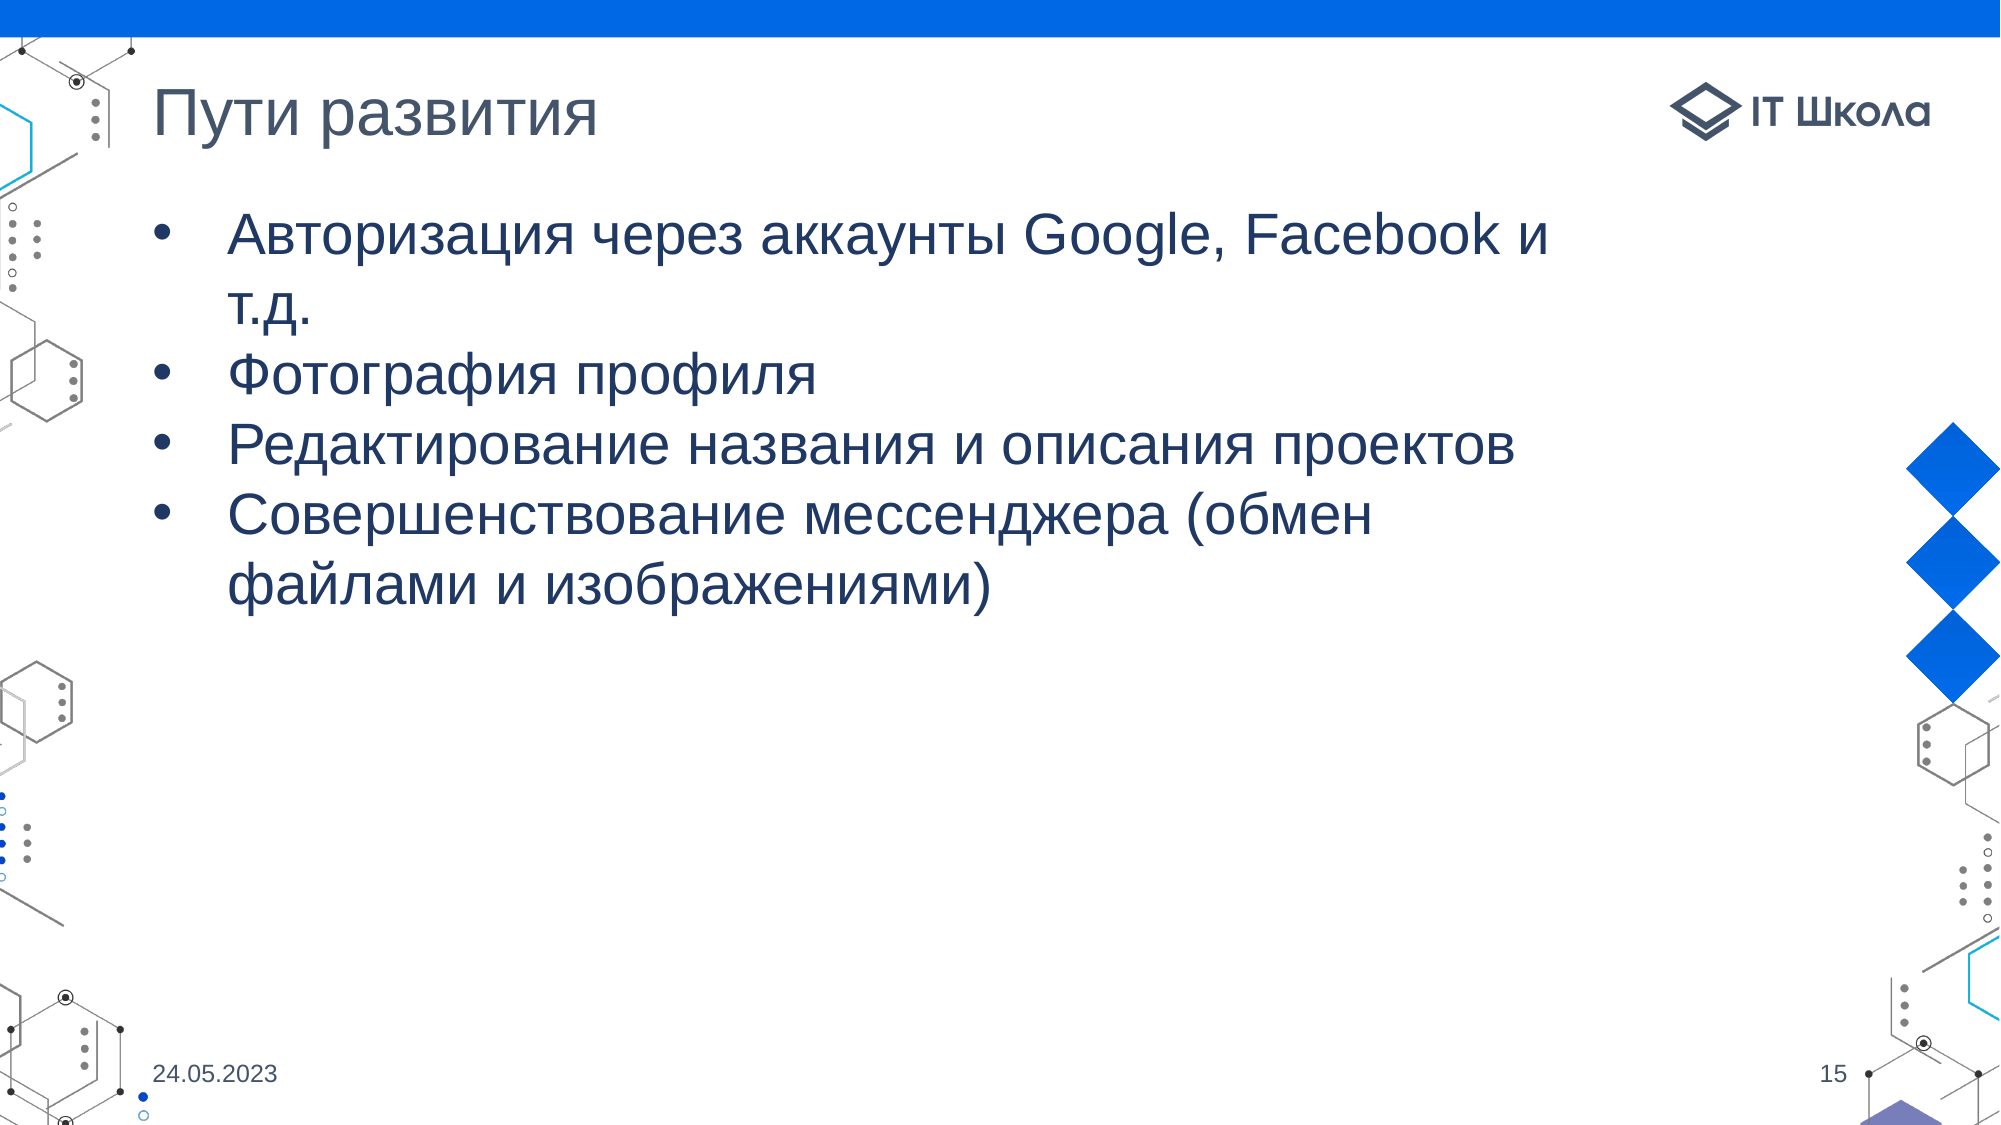

# Пути развития
Авторизация через аккаунты Google, Facebook и т.д.
Фотография профиля
Редактирование названия и описания проектов
Совершенствование мессенджера (обмен файлами и изображениями)
24.05.2023
15